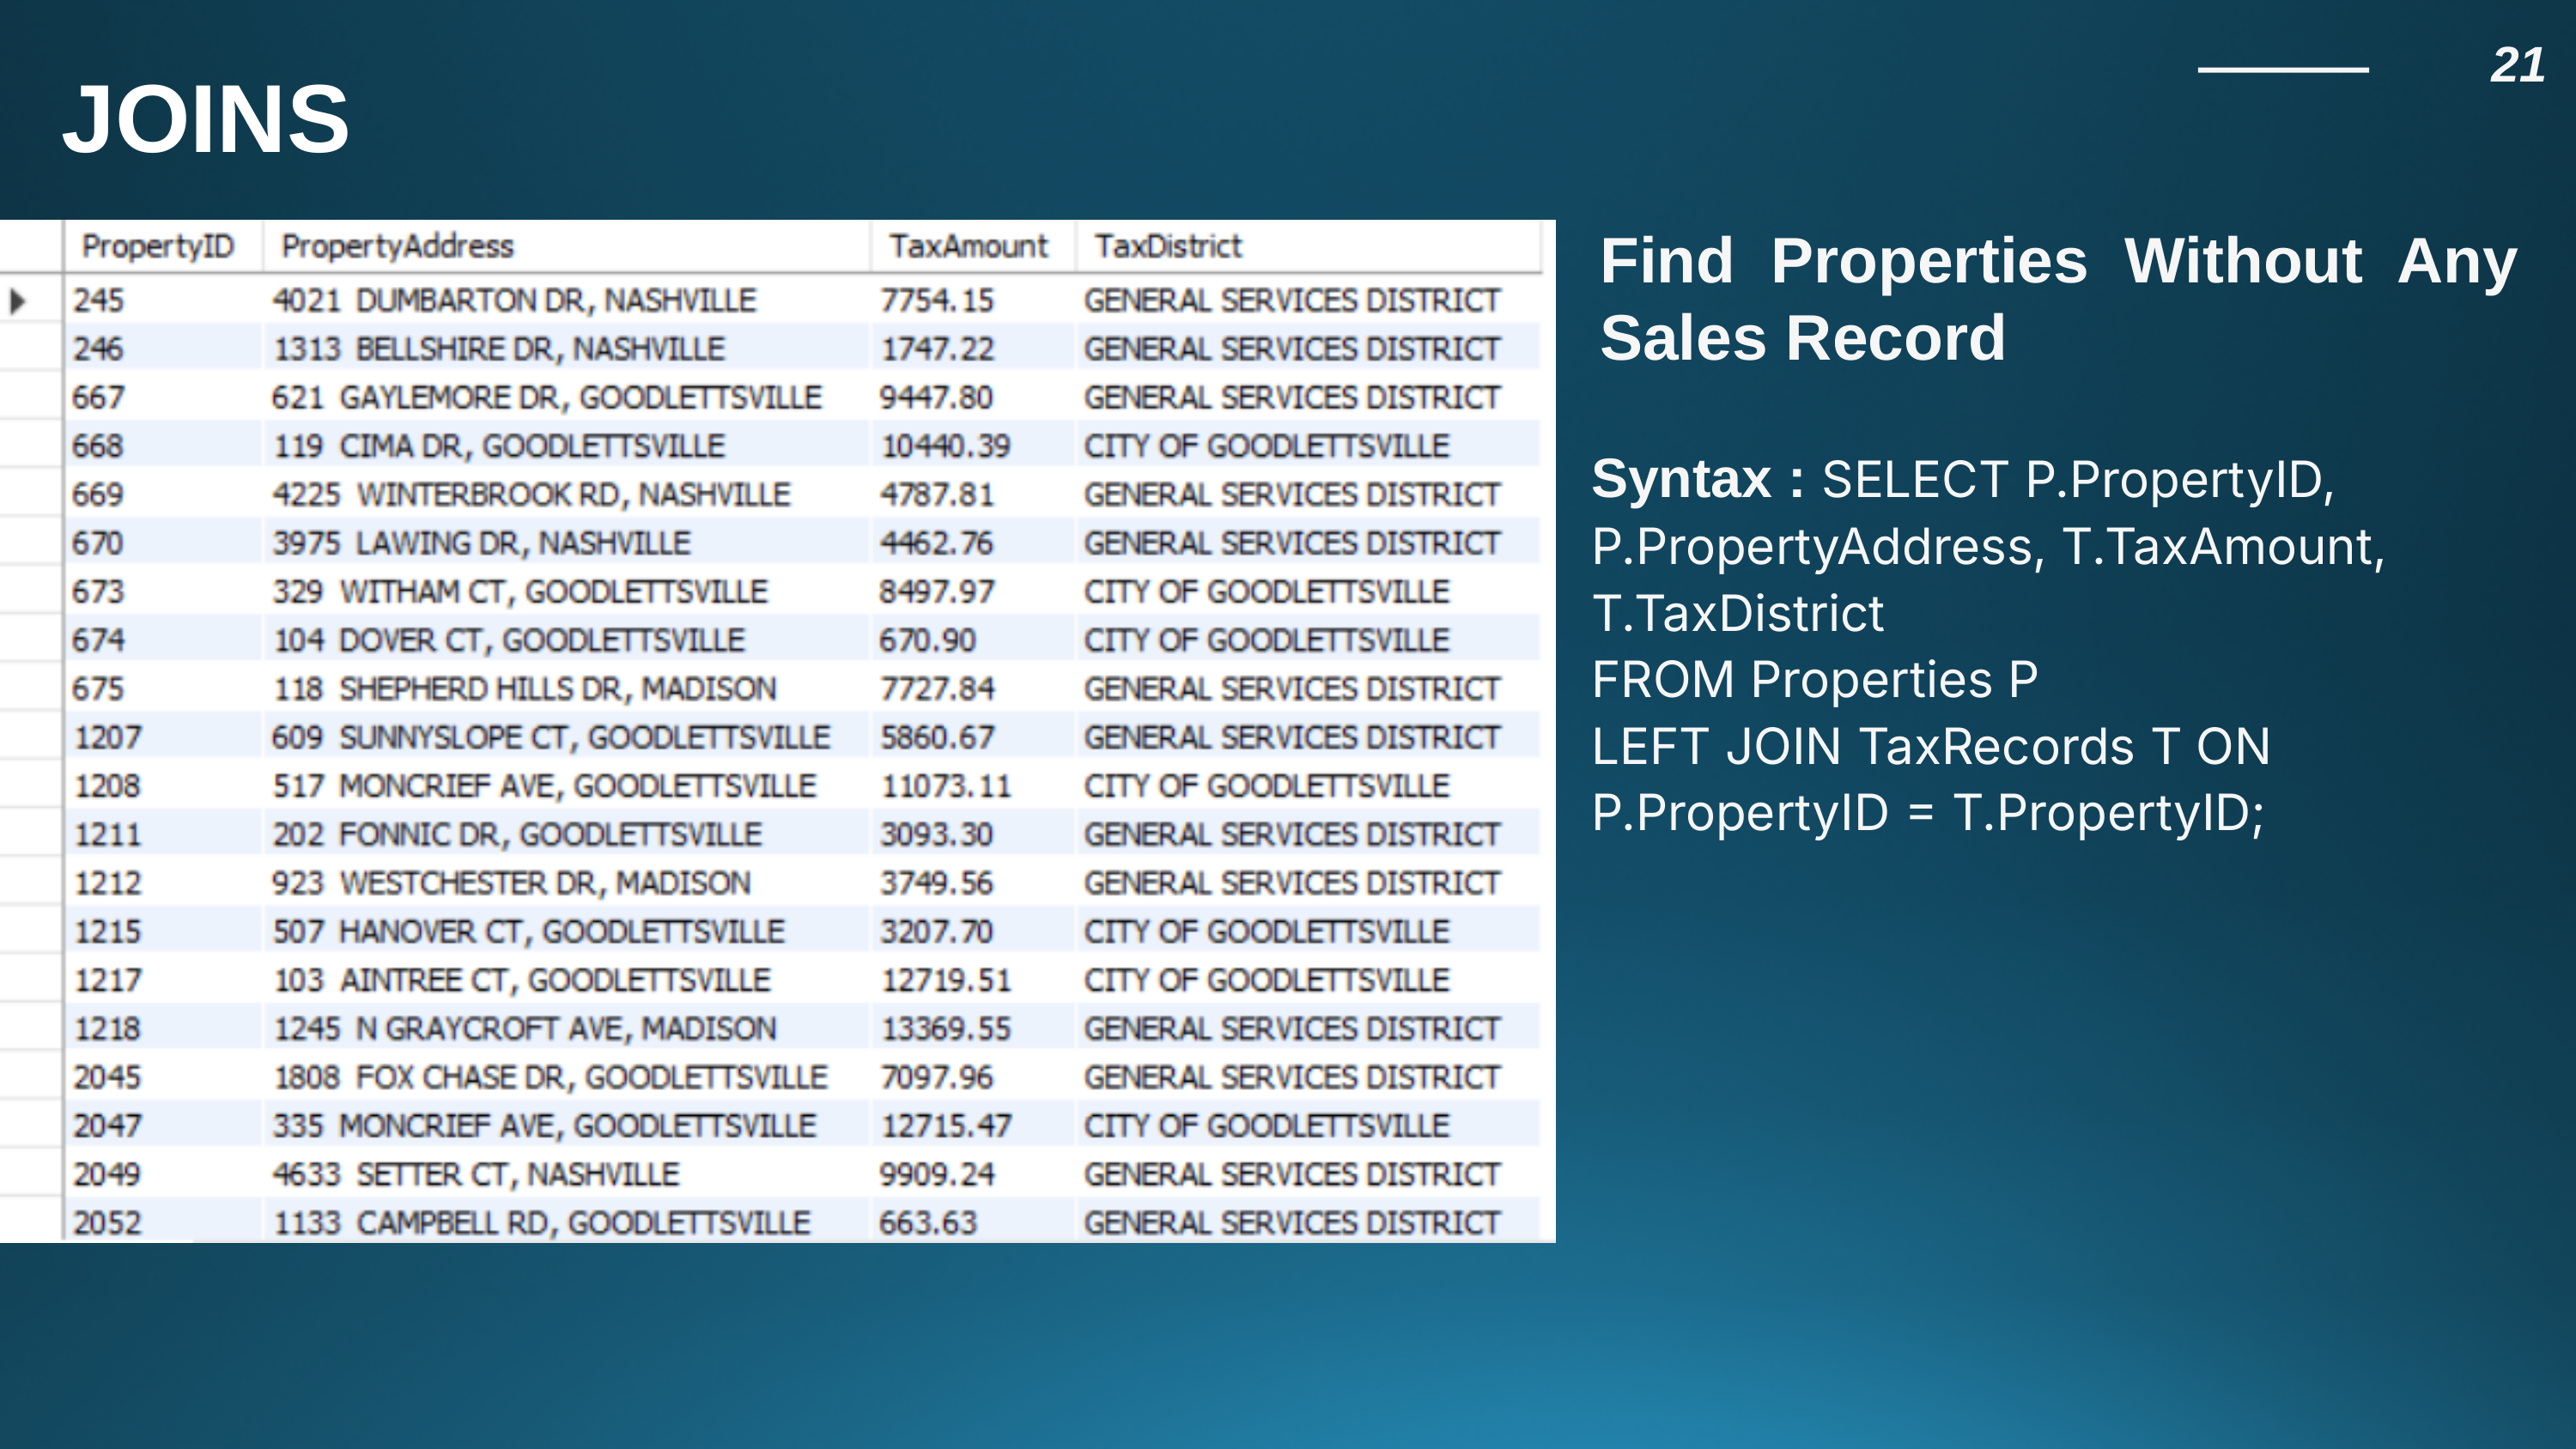

JOINS
21

Find Properties Without Any Sales Record

Syntax : SELECT P.PropertyID, P.PropertyAddress, T.TaxAmount, T.TaxDistrict
FROM Properties P
LEFT JOIN TaxRecords T ON P.PropertyID = T.PropertyID;